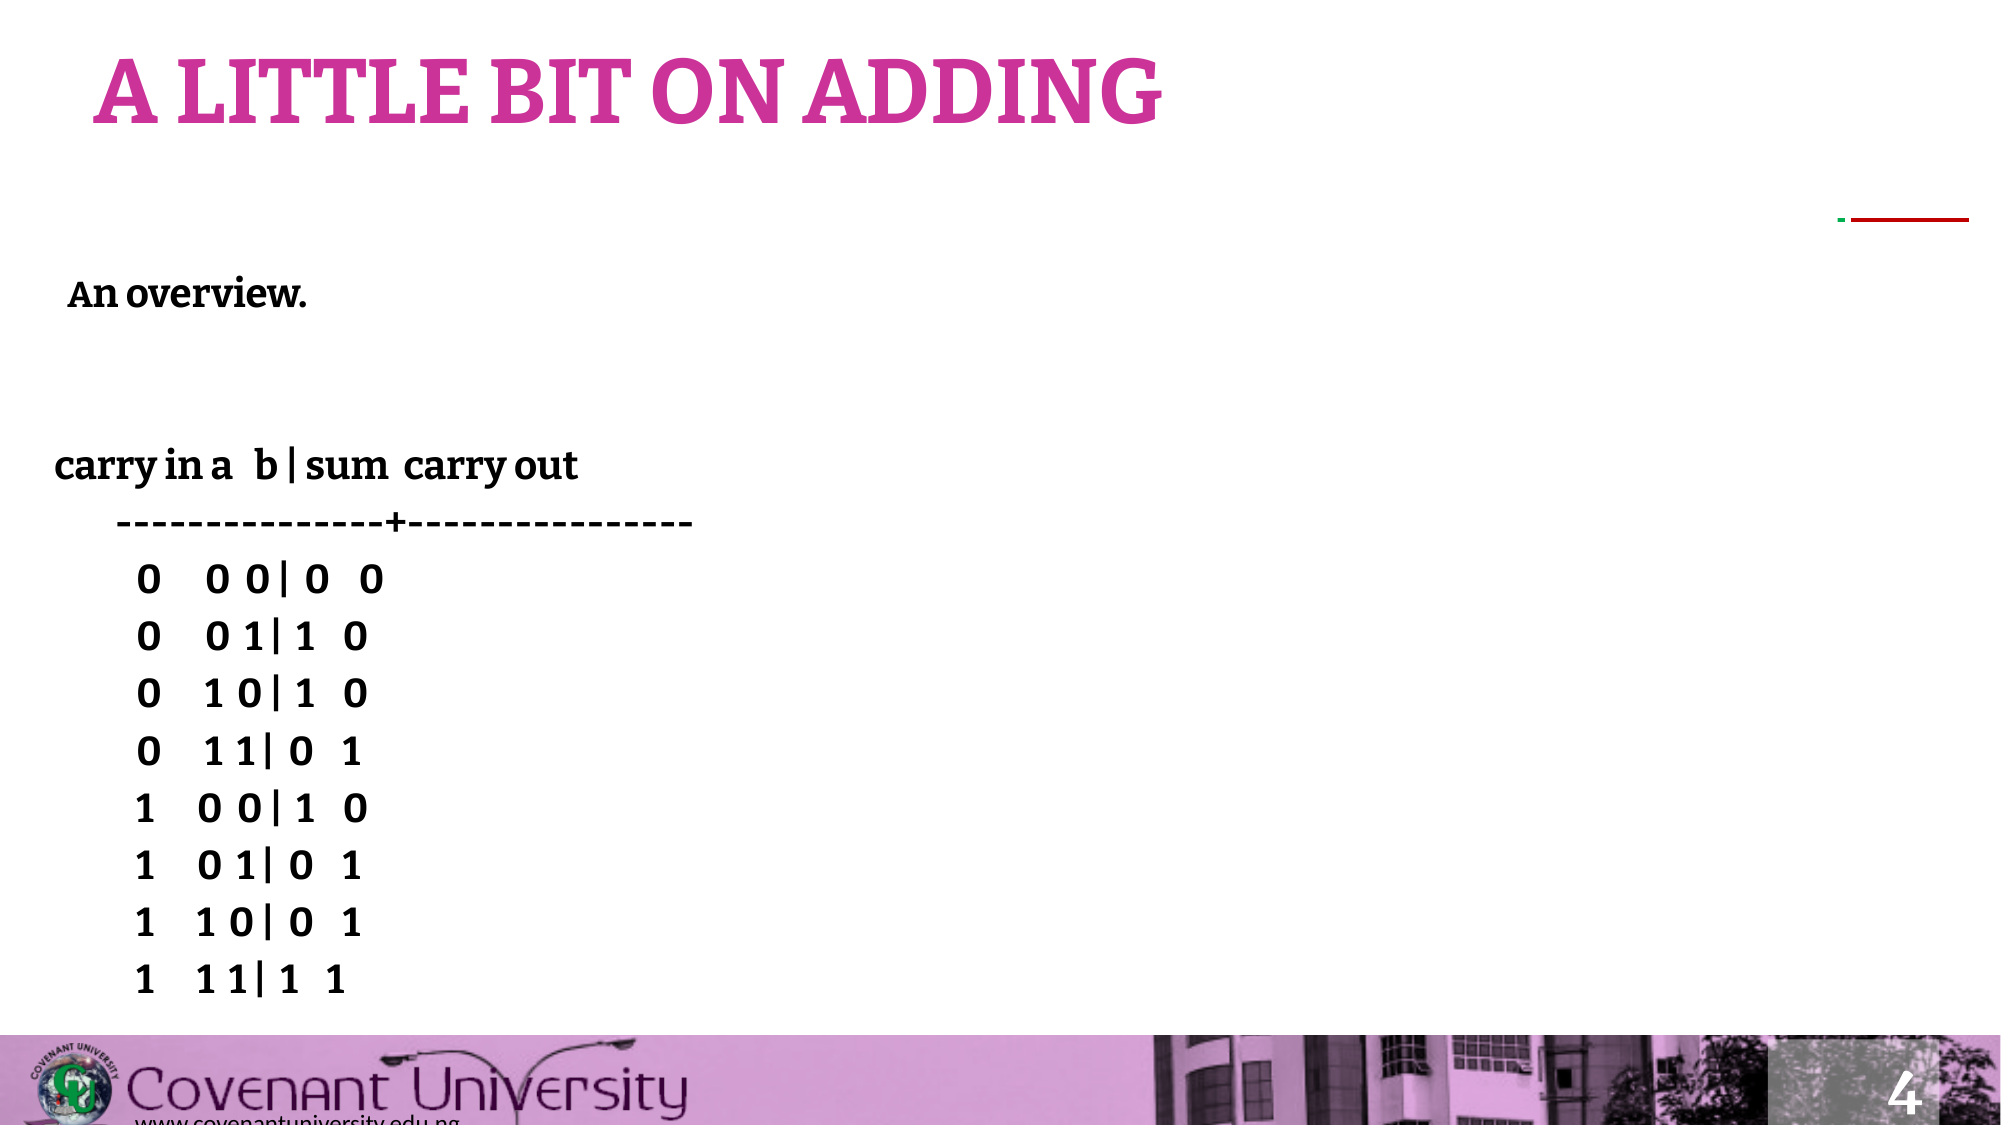

# A LITTLE BIT ON ADDING

  An overview.

carry in a   b | sum  carry out
	---------------+----------------
	   0      0  0 |  0    0
	   0      0  1 |  1    0
	   0      1  0 |  1    0
	   0      1  1 |  0    1
	   1      0  0 |  1    0
	   1      0  1 |  0    1
	   1      1  0 |  0    1
	   1      1  1 |  1    1